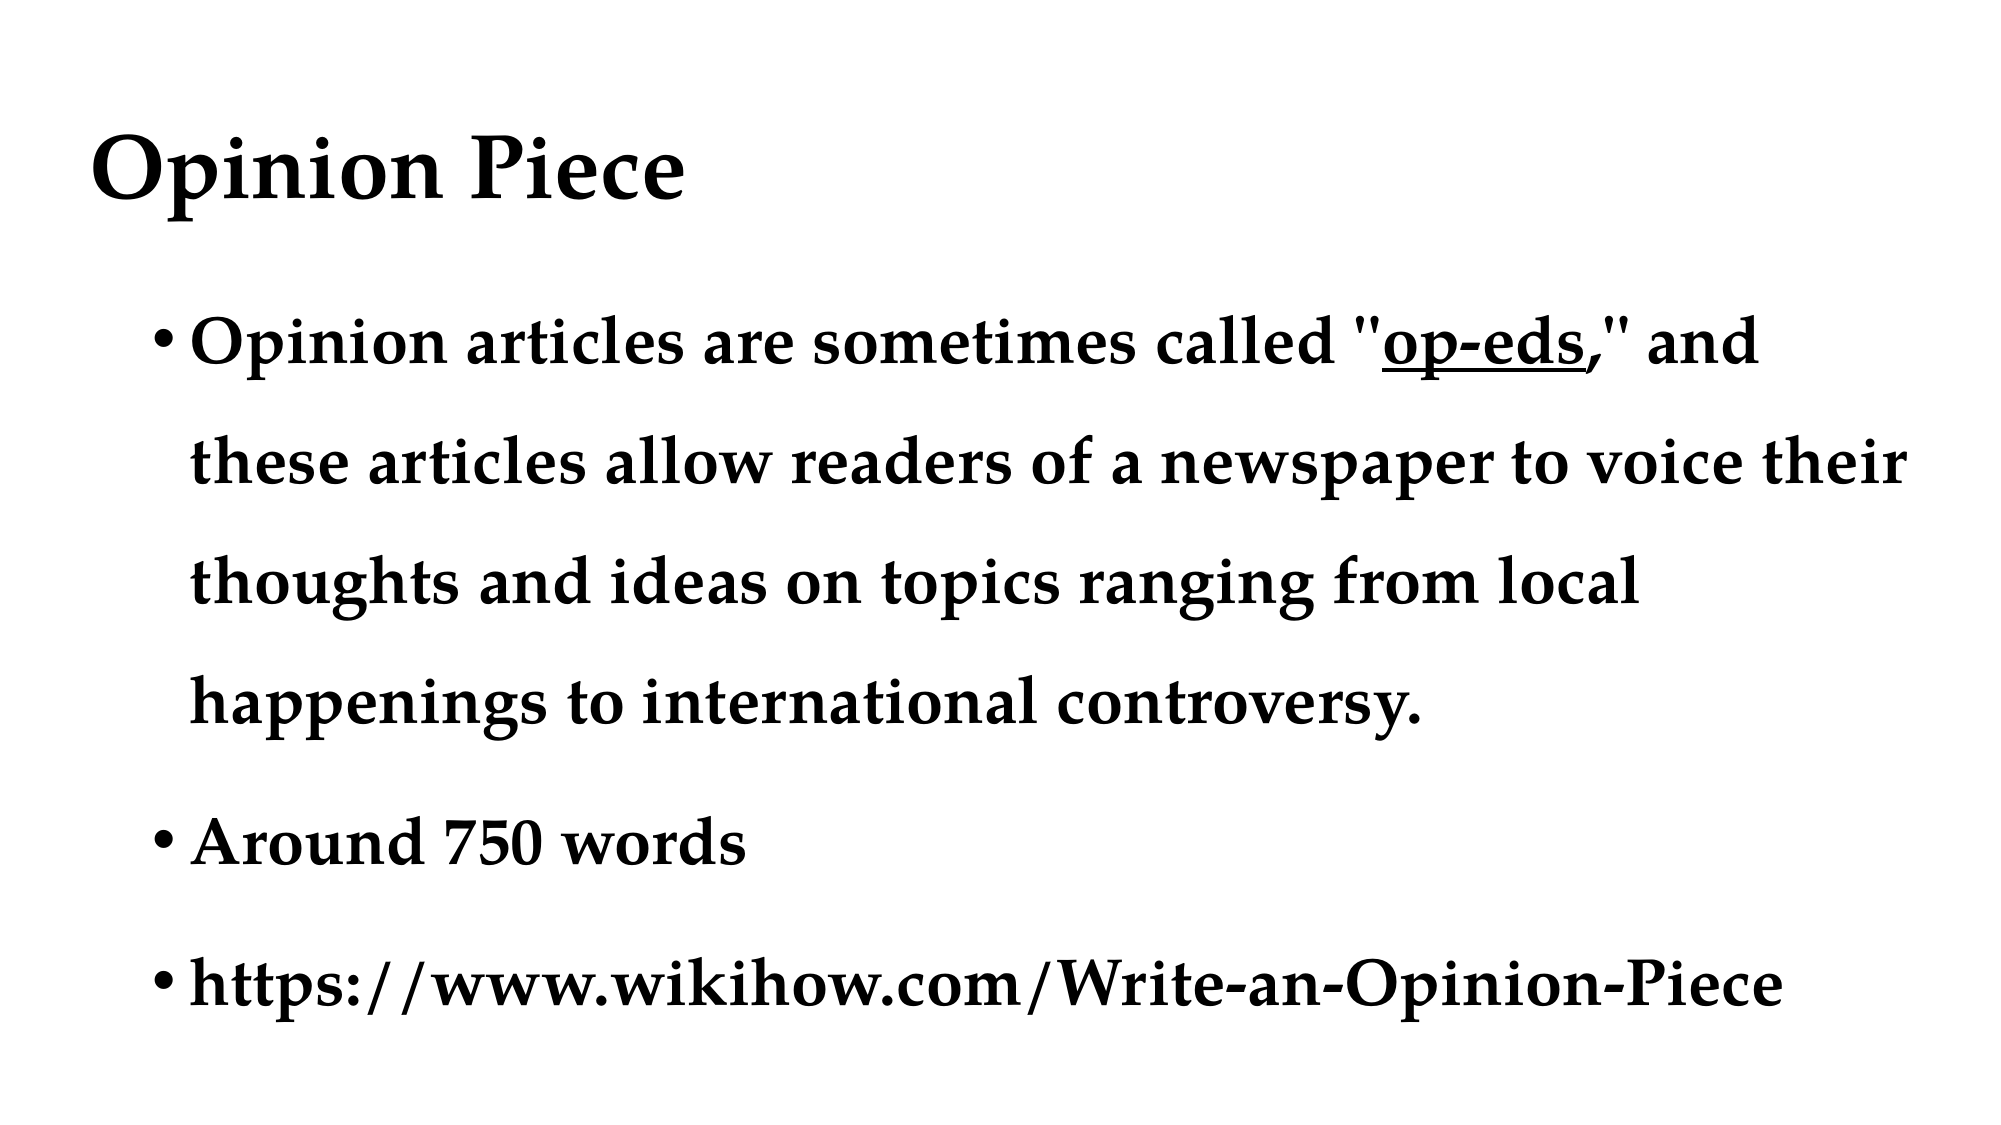

# Opinion Piece
Opinion articles are sometimes called "op-eds," and these articles allow readers of a newspaper to voice their thoughts and ideas on topics ranging from local happenings to international controversy.
Around 750 words
https://www.wikihow.com/Write-an-Opinion-Piece